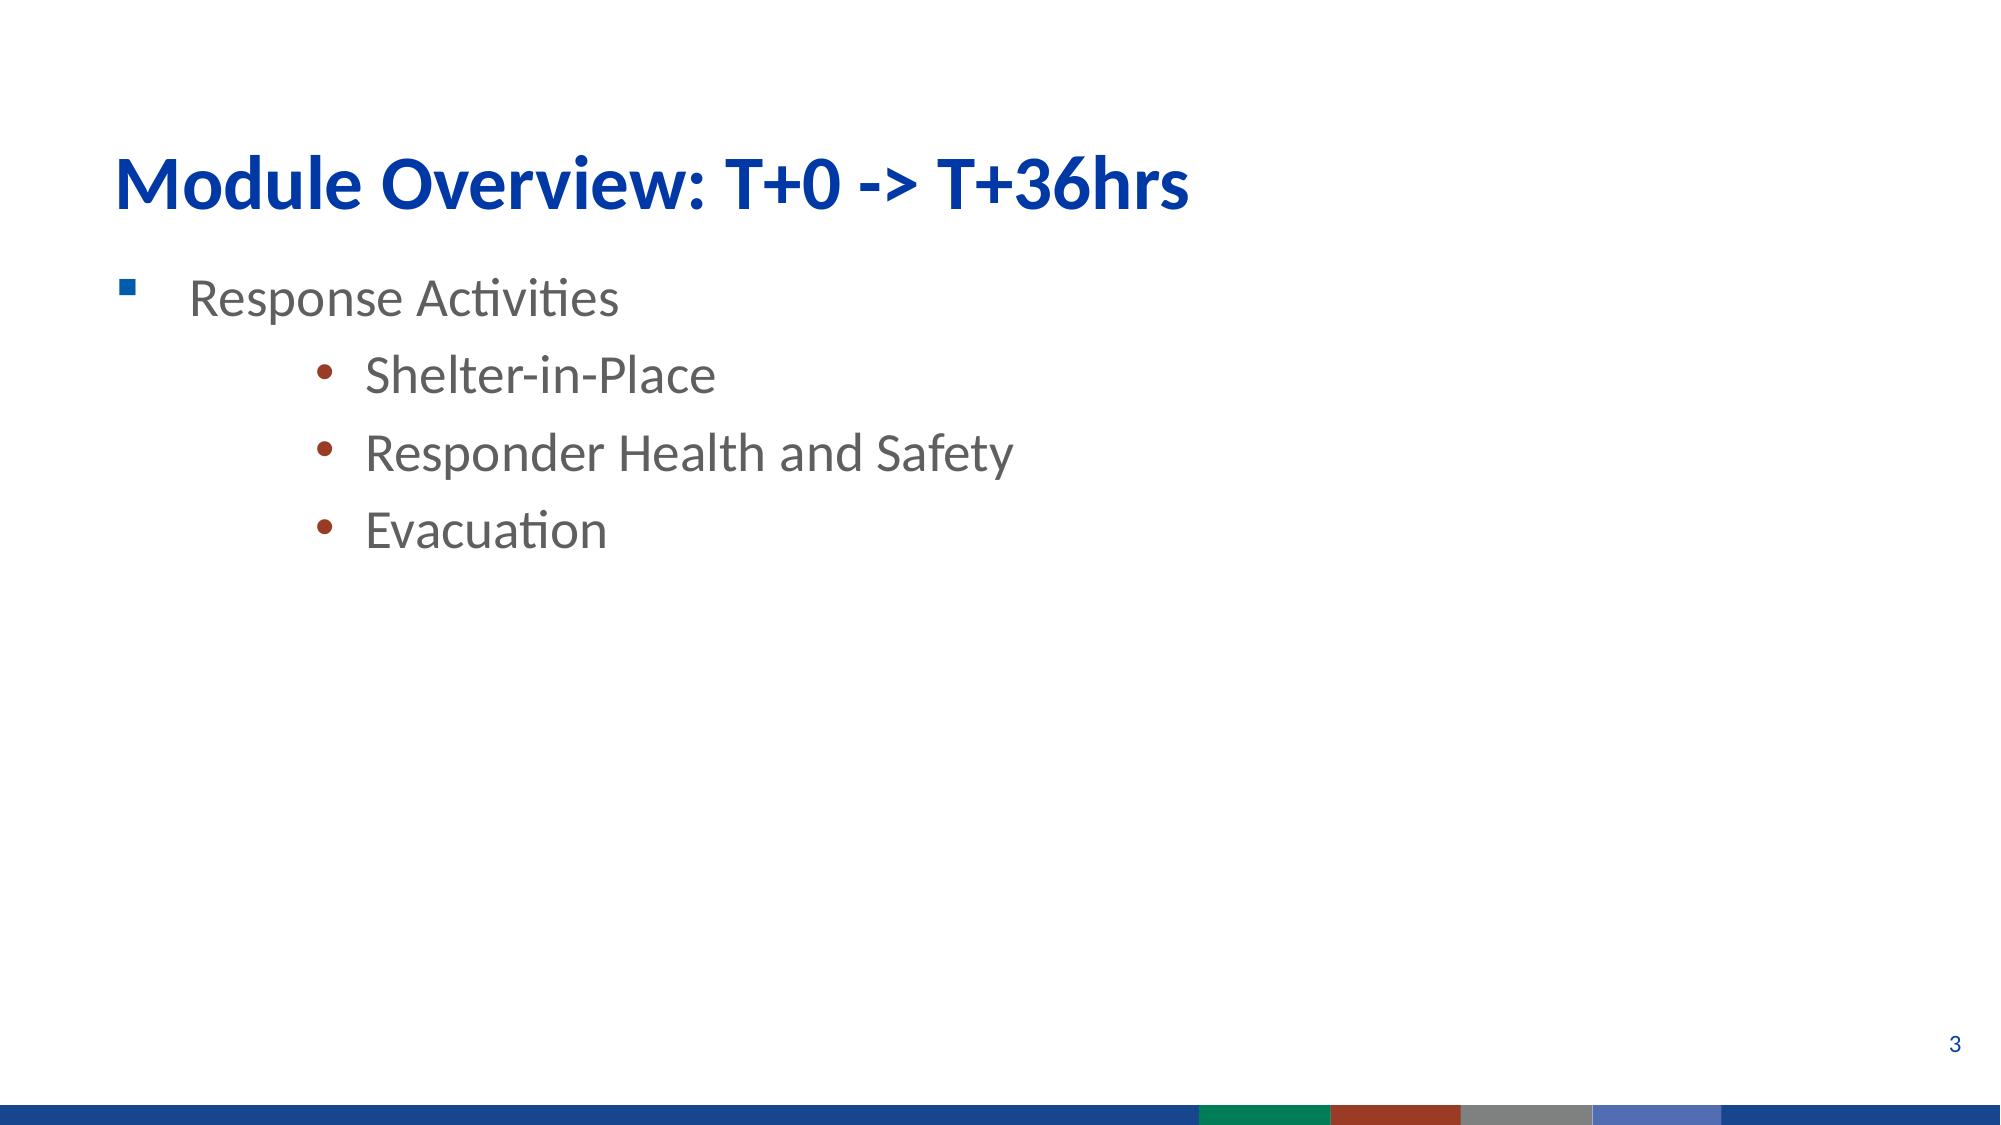

# Module Overview: T+0 -> T+36hrs
Response Activities
Shelter-in-Place
Responder Health and Safety
Evacuation

3